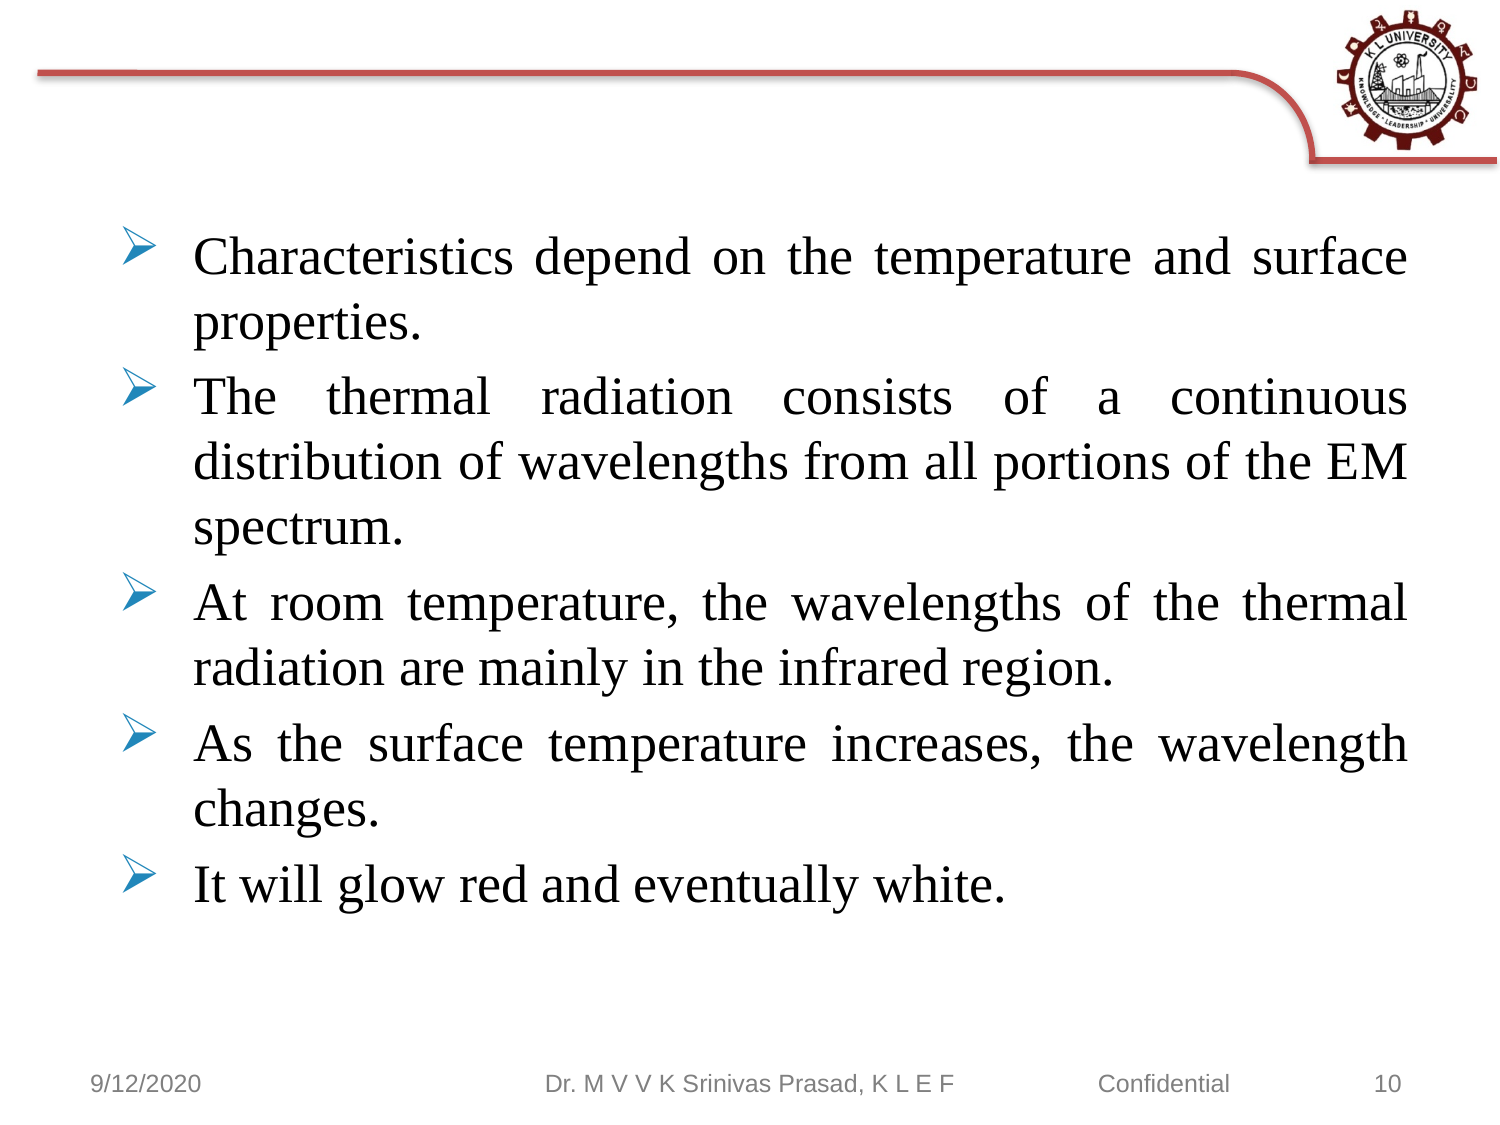

#
Characteristics depend on the temperature and surface properties.
The thermal radiation consists of a continuous distribution of wavelengths from all portions of the EM spectrum.
At room temperature, the wavelengths of the thermal radiation are mainly in the infrared region.
As the surface temperature increases, the wavelength changes.
It will glow red and eventually white.
9/12/2020
Dr. M V V K Srinivas Prasad, K L E F
Confidential	                  10